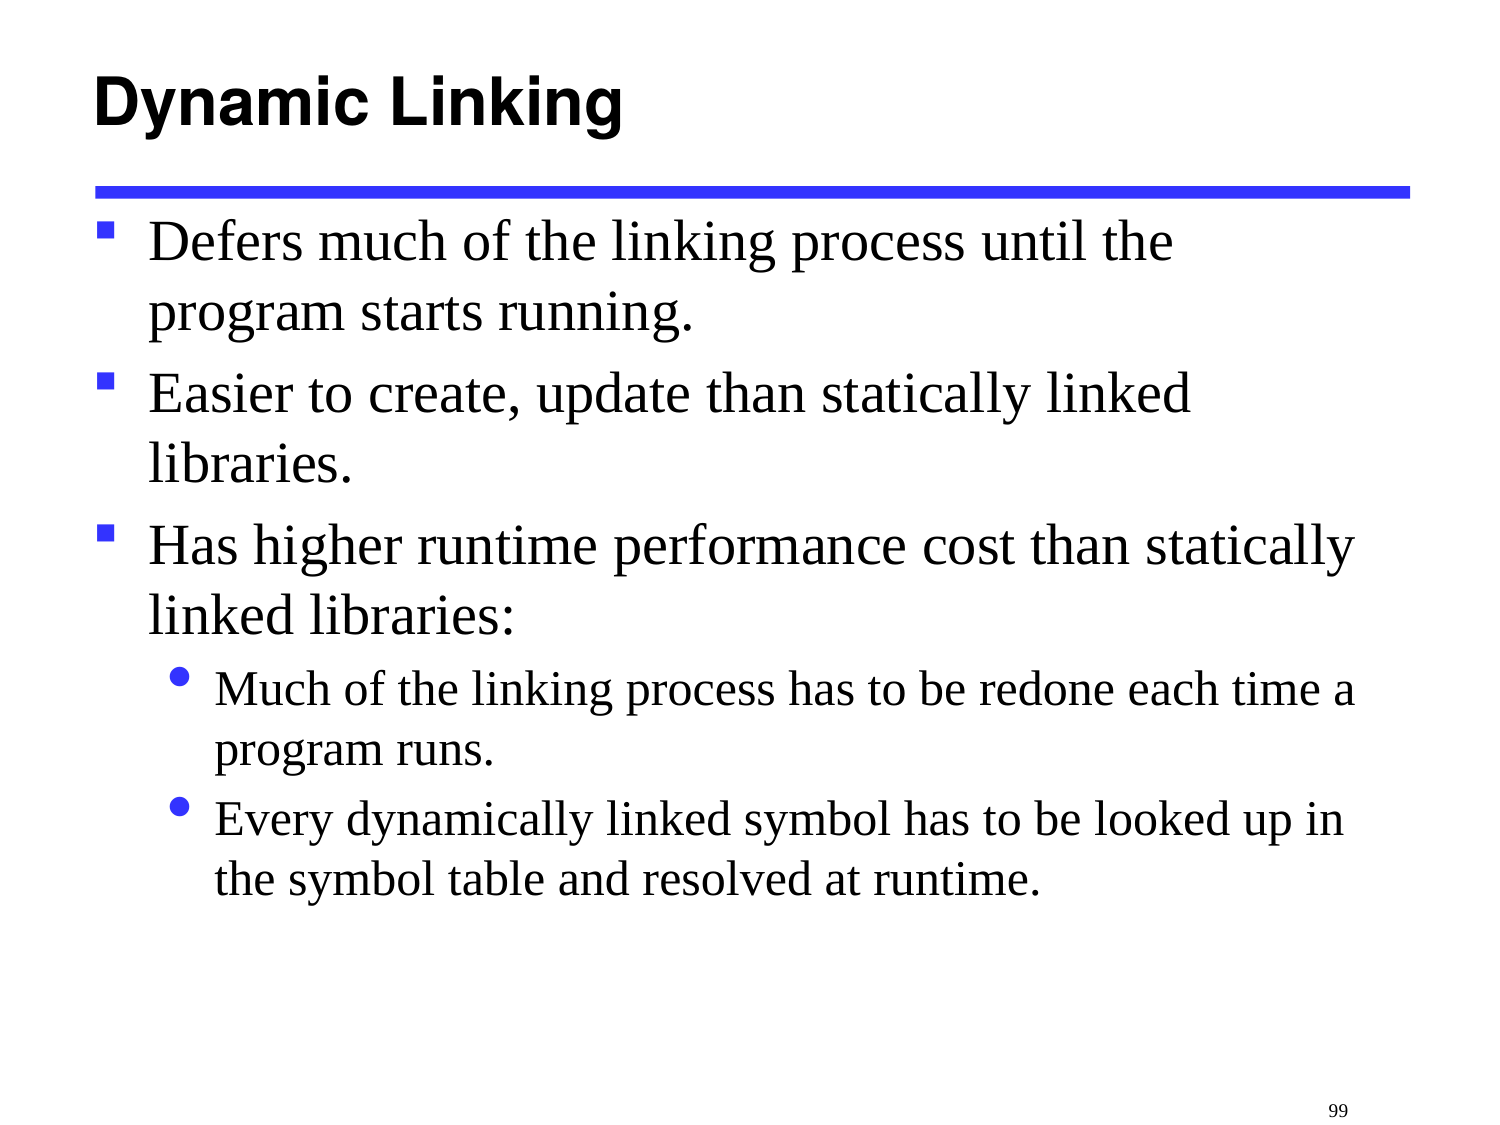

# Dynamic Linking
Defers much of the linking process until the program starts running.
Easier to create, update than statically linked libraries.
Has higher runtime performance cost than statically linked libraries:
Much of the linking process has to be redone each time a program runs.
Every dynamically linked symbol has to be looked up in the symbol table and resolved at runtime.
                           99